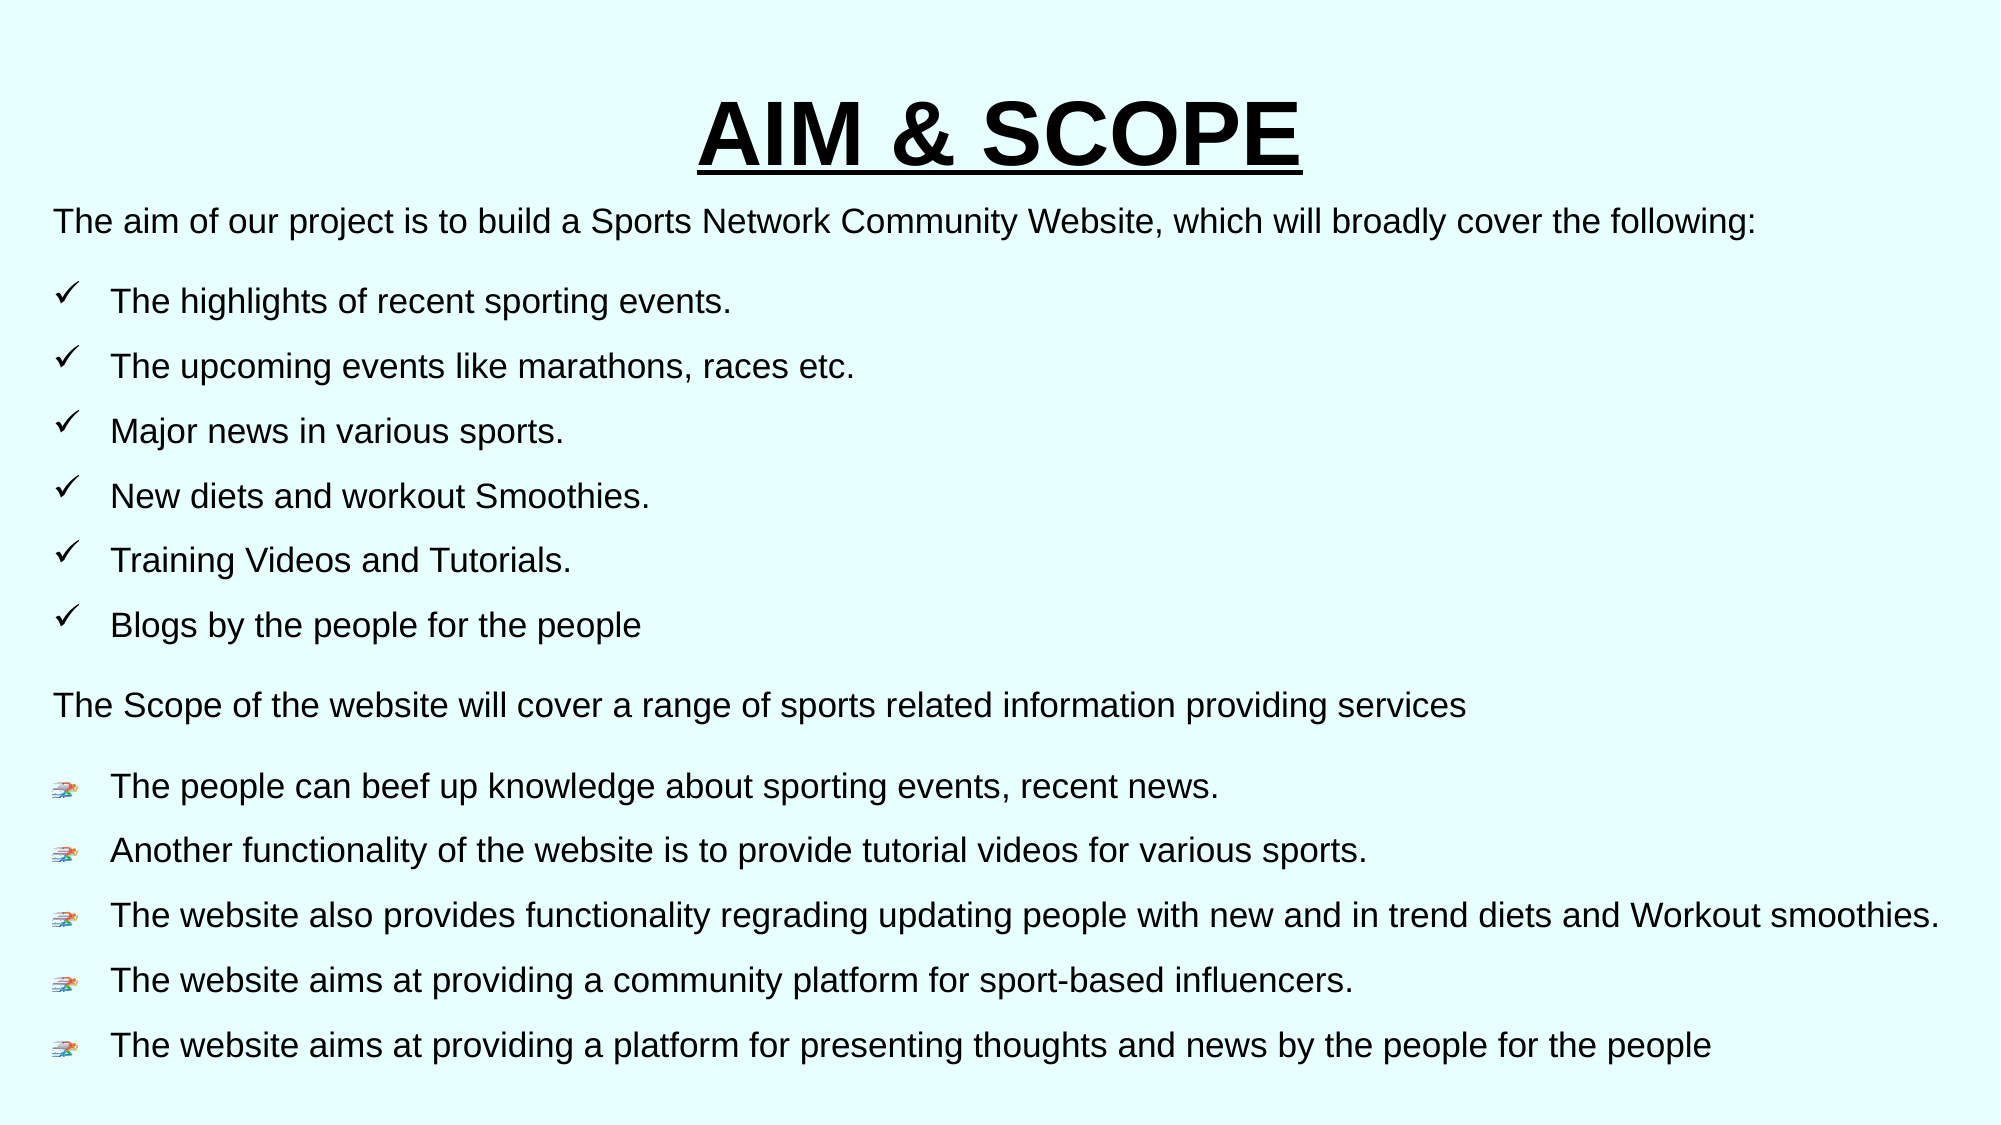

# AIM & SCOPE
The aim of our project is to build a Sports Network Community Website, which will broadly cover the following:
The highlights of recent sporting events.
The upcoming events like marathons, races etc.
Major news in various sports.
New diets and workout Smoothies.
Training Videos and Tutorials.
Blogs by the people for the people
The Scope of the website will cover a range of sports related information providing services
The people can beef up knowledge about sporting events, recent news.
Another functionality of the website is to provide tutorial videos for various sports.
The website also provides functionality regrading updating people with new and in trend diets and Workout smoothies.
The website aims at providing a community platform for sport-based influencers.
The website aims at providing a platform for presenting thoughts and news by the people for the people